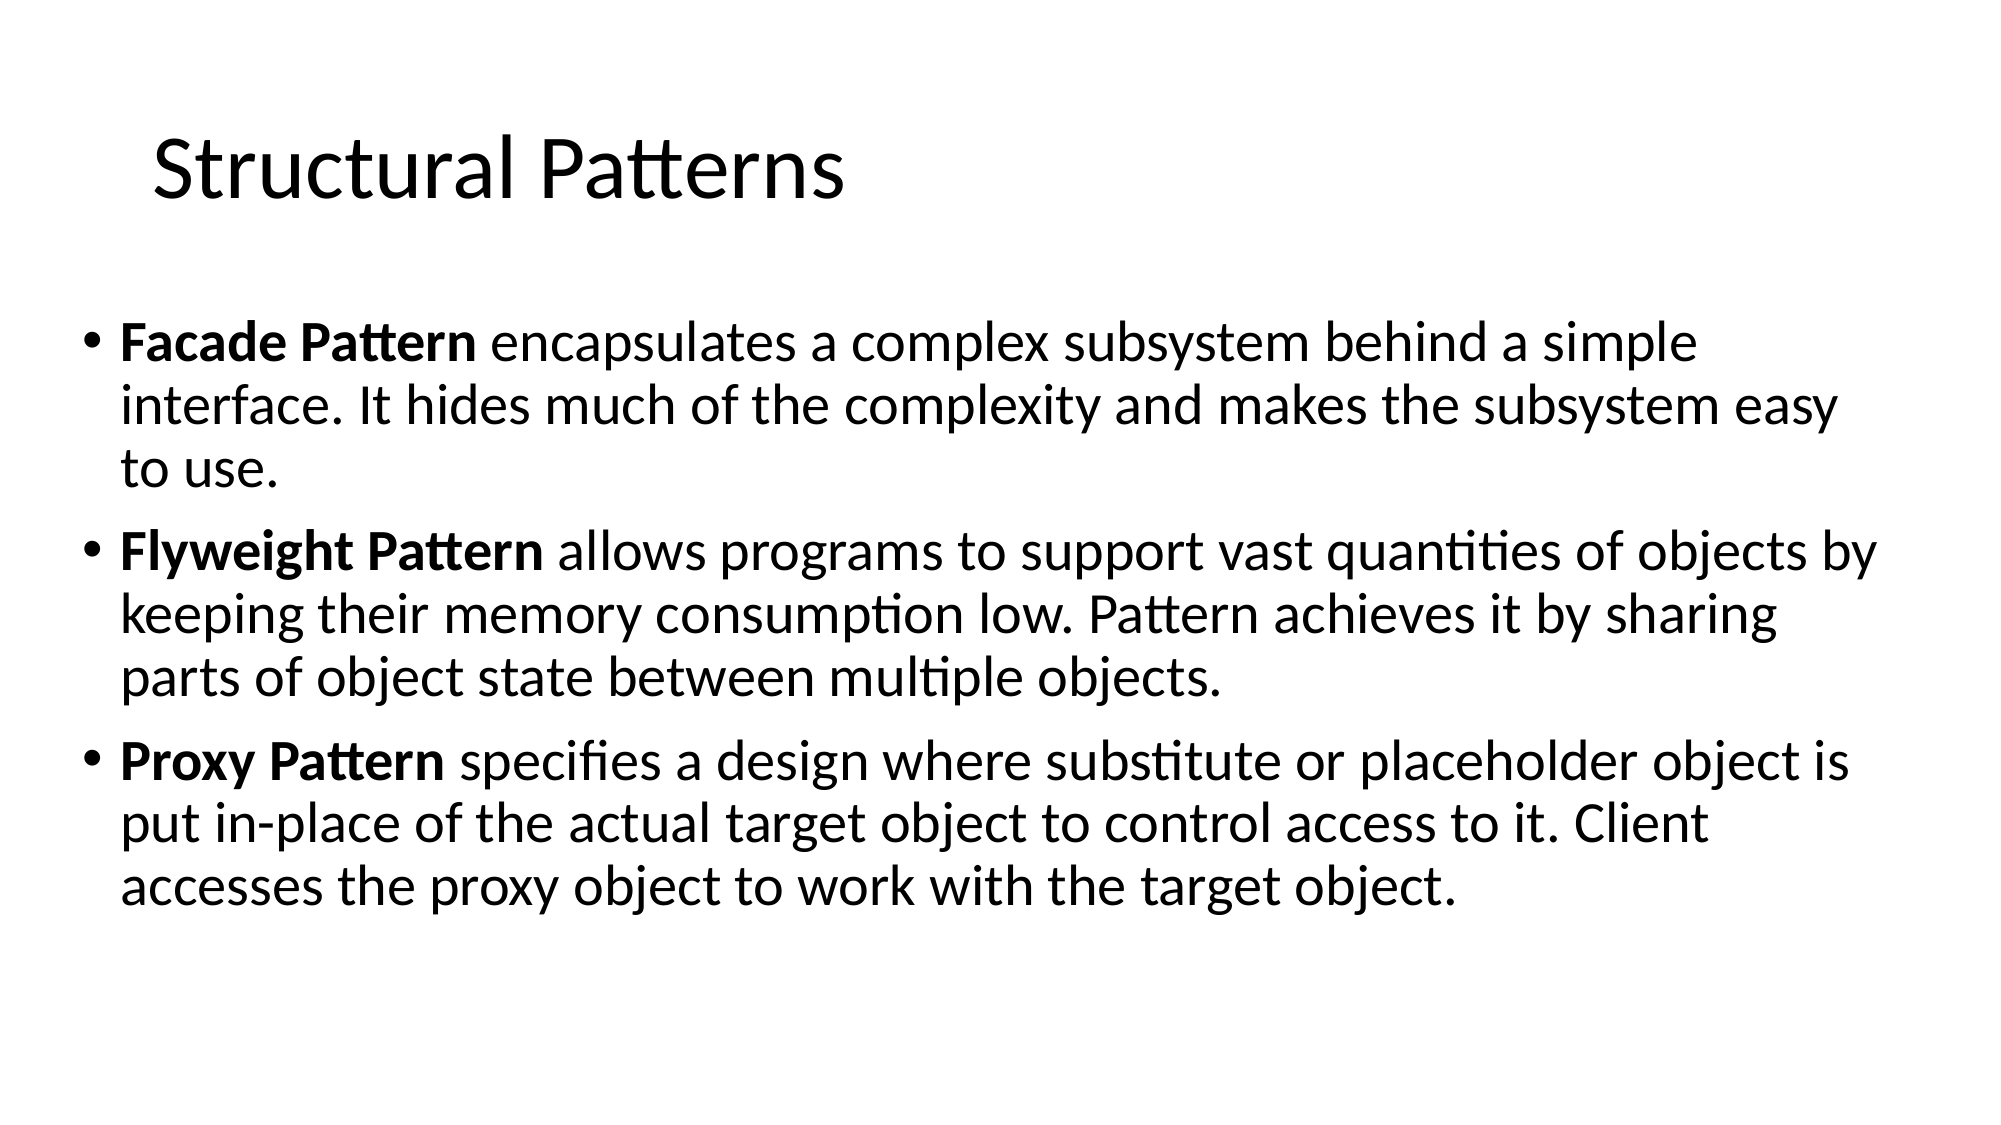

# Structural Patterns
Facade Pattern encapsulates a complex subsystem behind a simple interface. It hides much of the complexity and makes the subsystem easy to use.
Flyweight Pattern allows programs to support vast quantities of objects by keeping their memory consumption low. Pattern achieves it by sharing parts of object state between multiple objects.
Proxy Pattern specifies a design where substitute or placeholder object is put in-place of the actual target object to control access to it. Client accesses the proxy object to work with the target object.